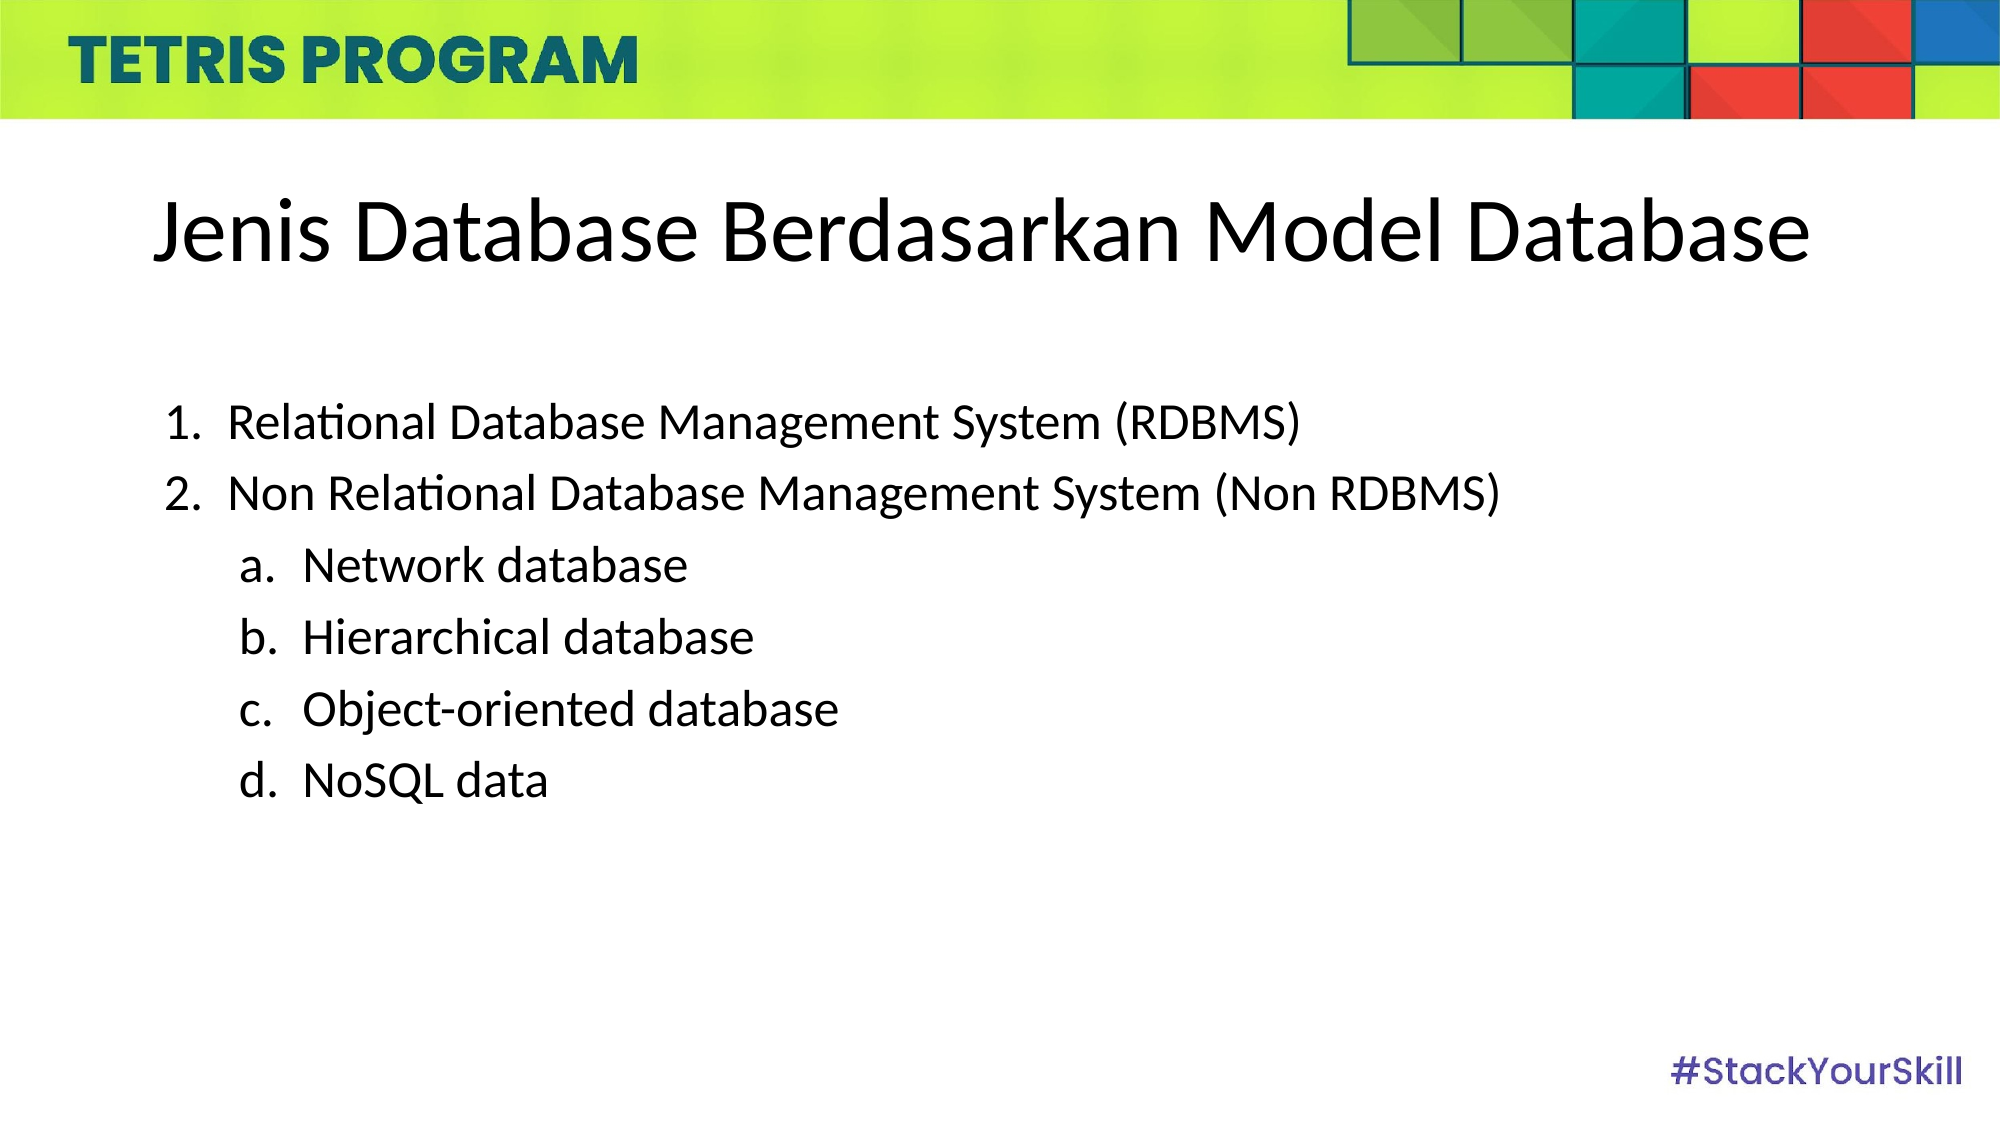

# Jenis Database Berdasarkan Model Database
Relational Database Management System (RDBMS)
Non Relational Database Management System (Non RDBMS)
Network database
Hierarchical database
Object-oriented database
NoSQL data